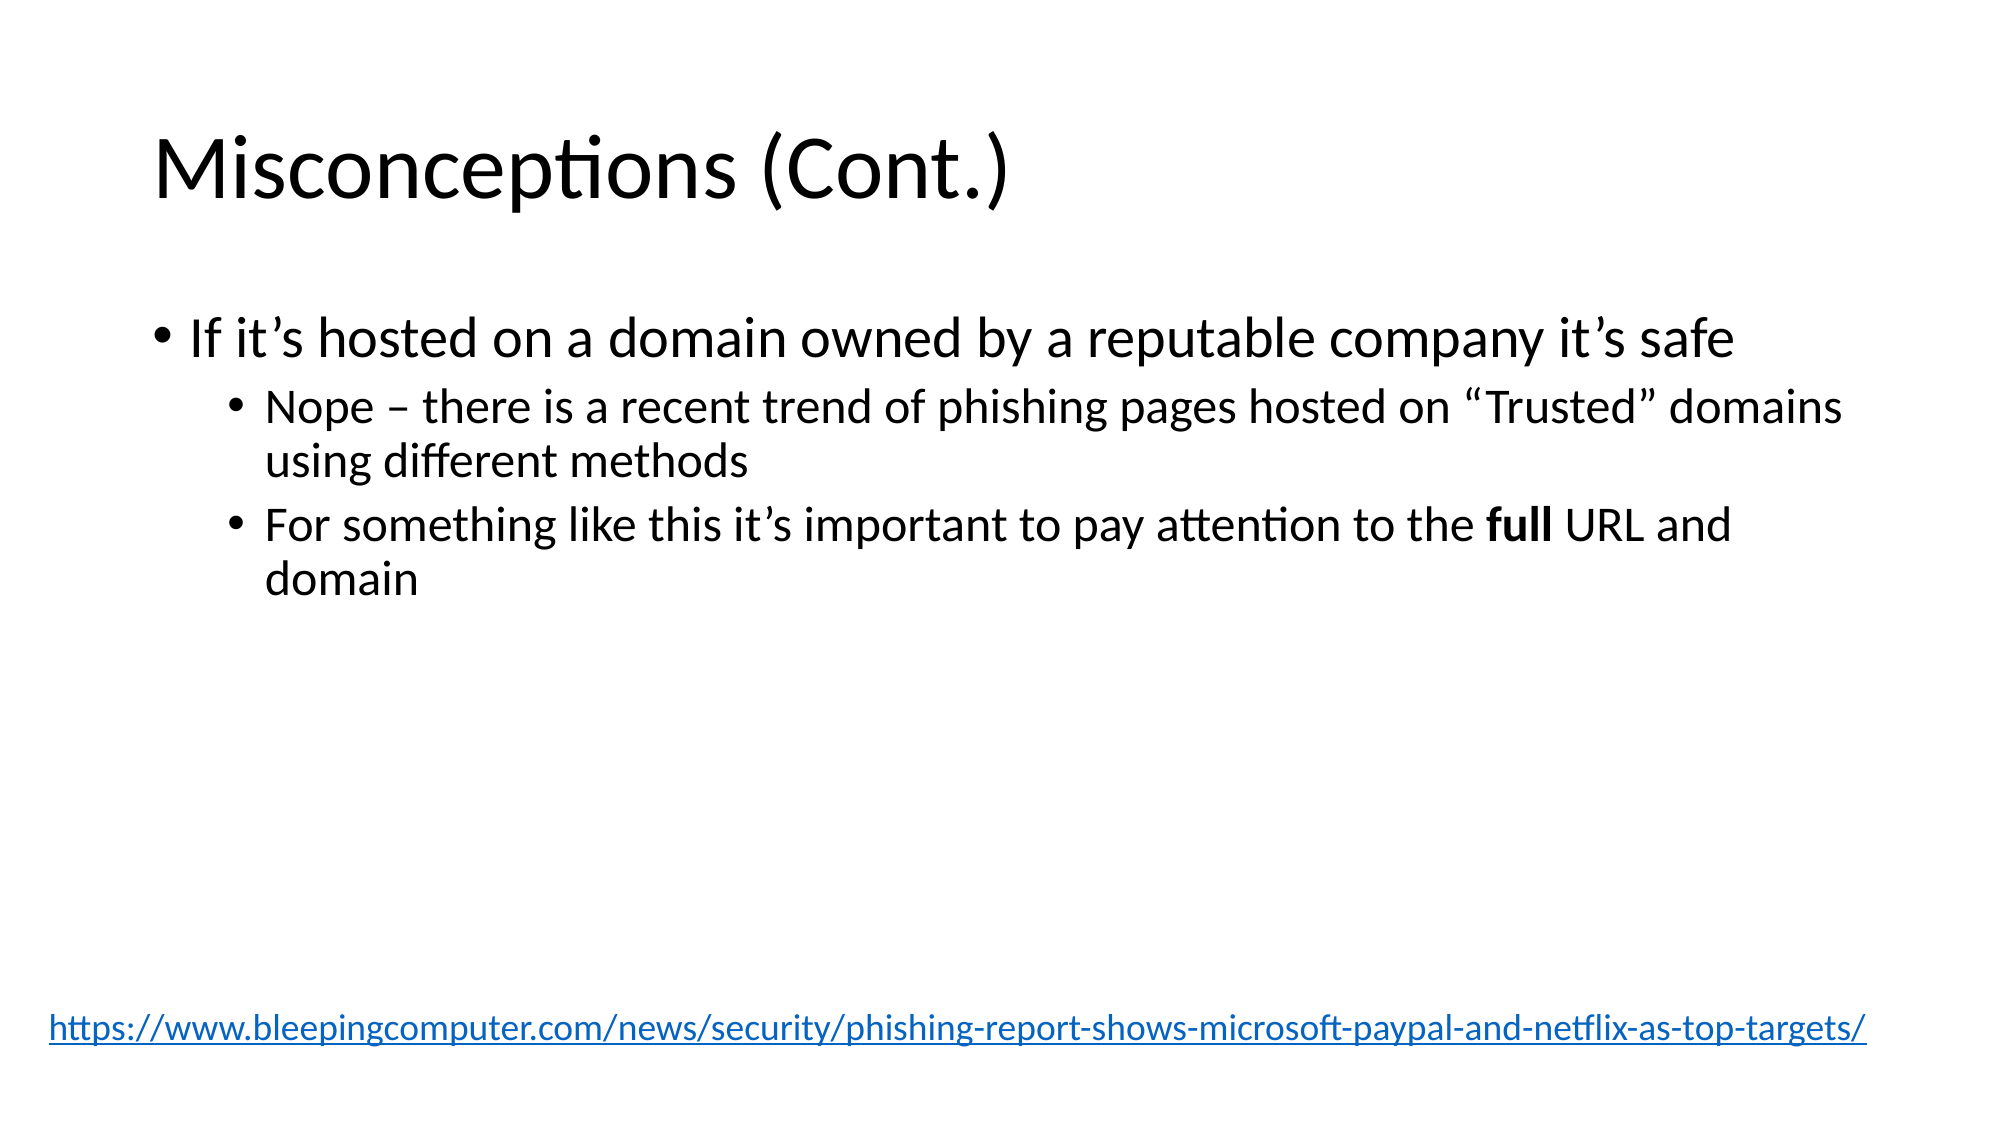

# Misconceptions (Cont.)
If it’s hosted on a domain owned by a reputable company it’s safe
Nope – there is a recent trend of phishing pages hosted on “Trusted” domains using different methods
For something like this it’s important to pay attention to the full URL and domain
https://www.bleepingcomputer.com/news/security/phishing-report-shows-microsoft-paypal-and-netflix-as-top-targets/